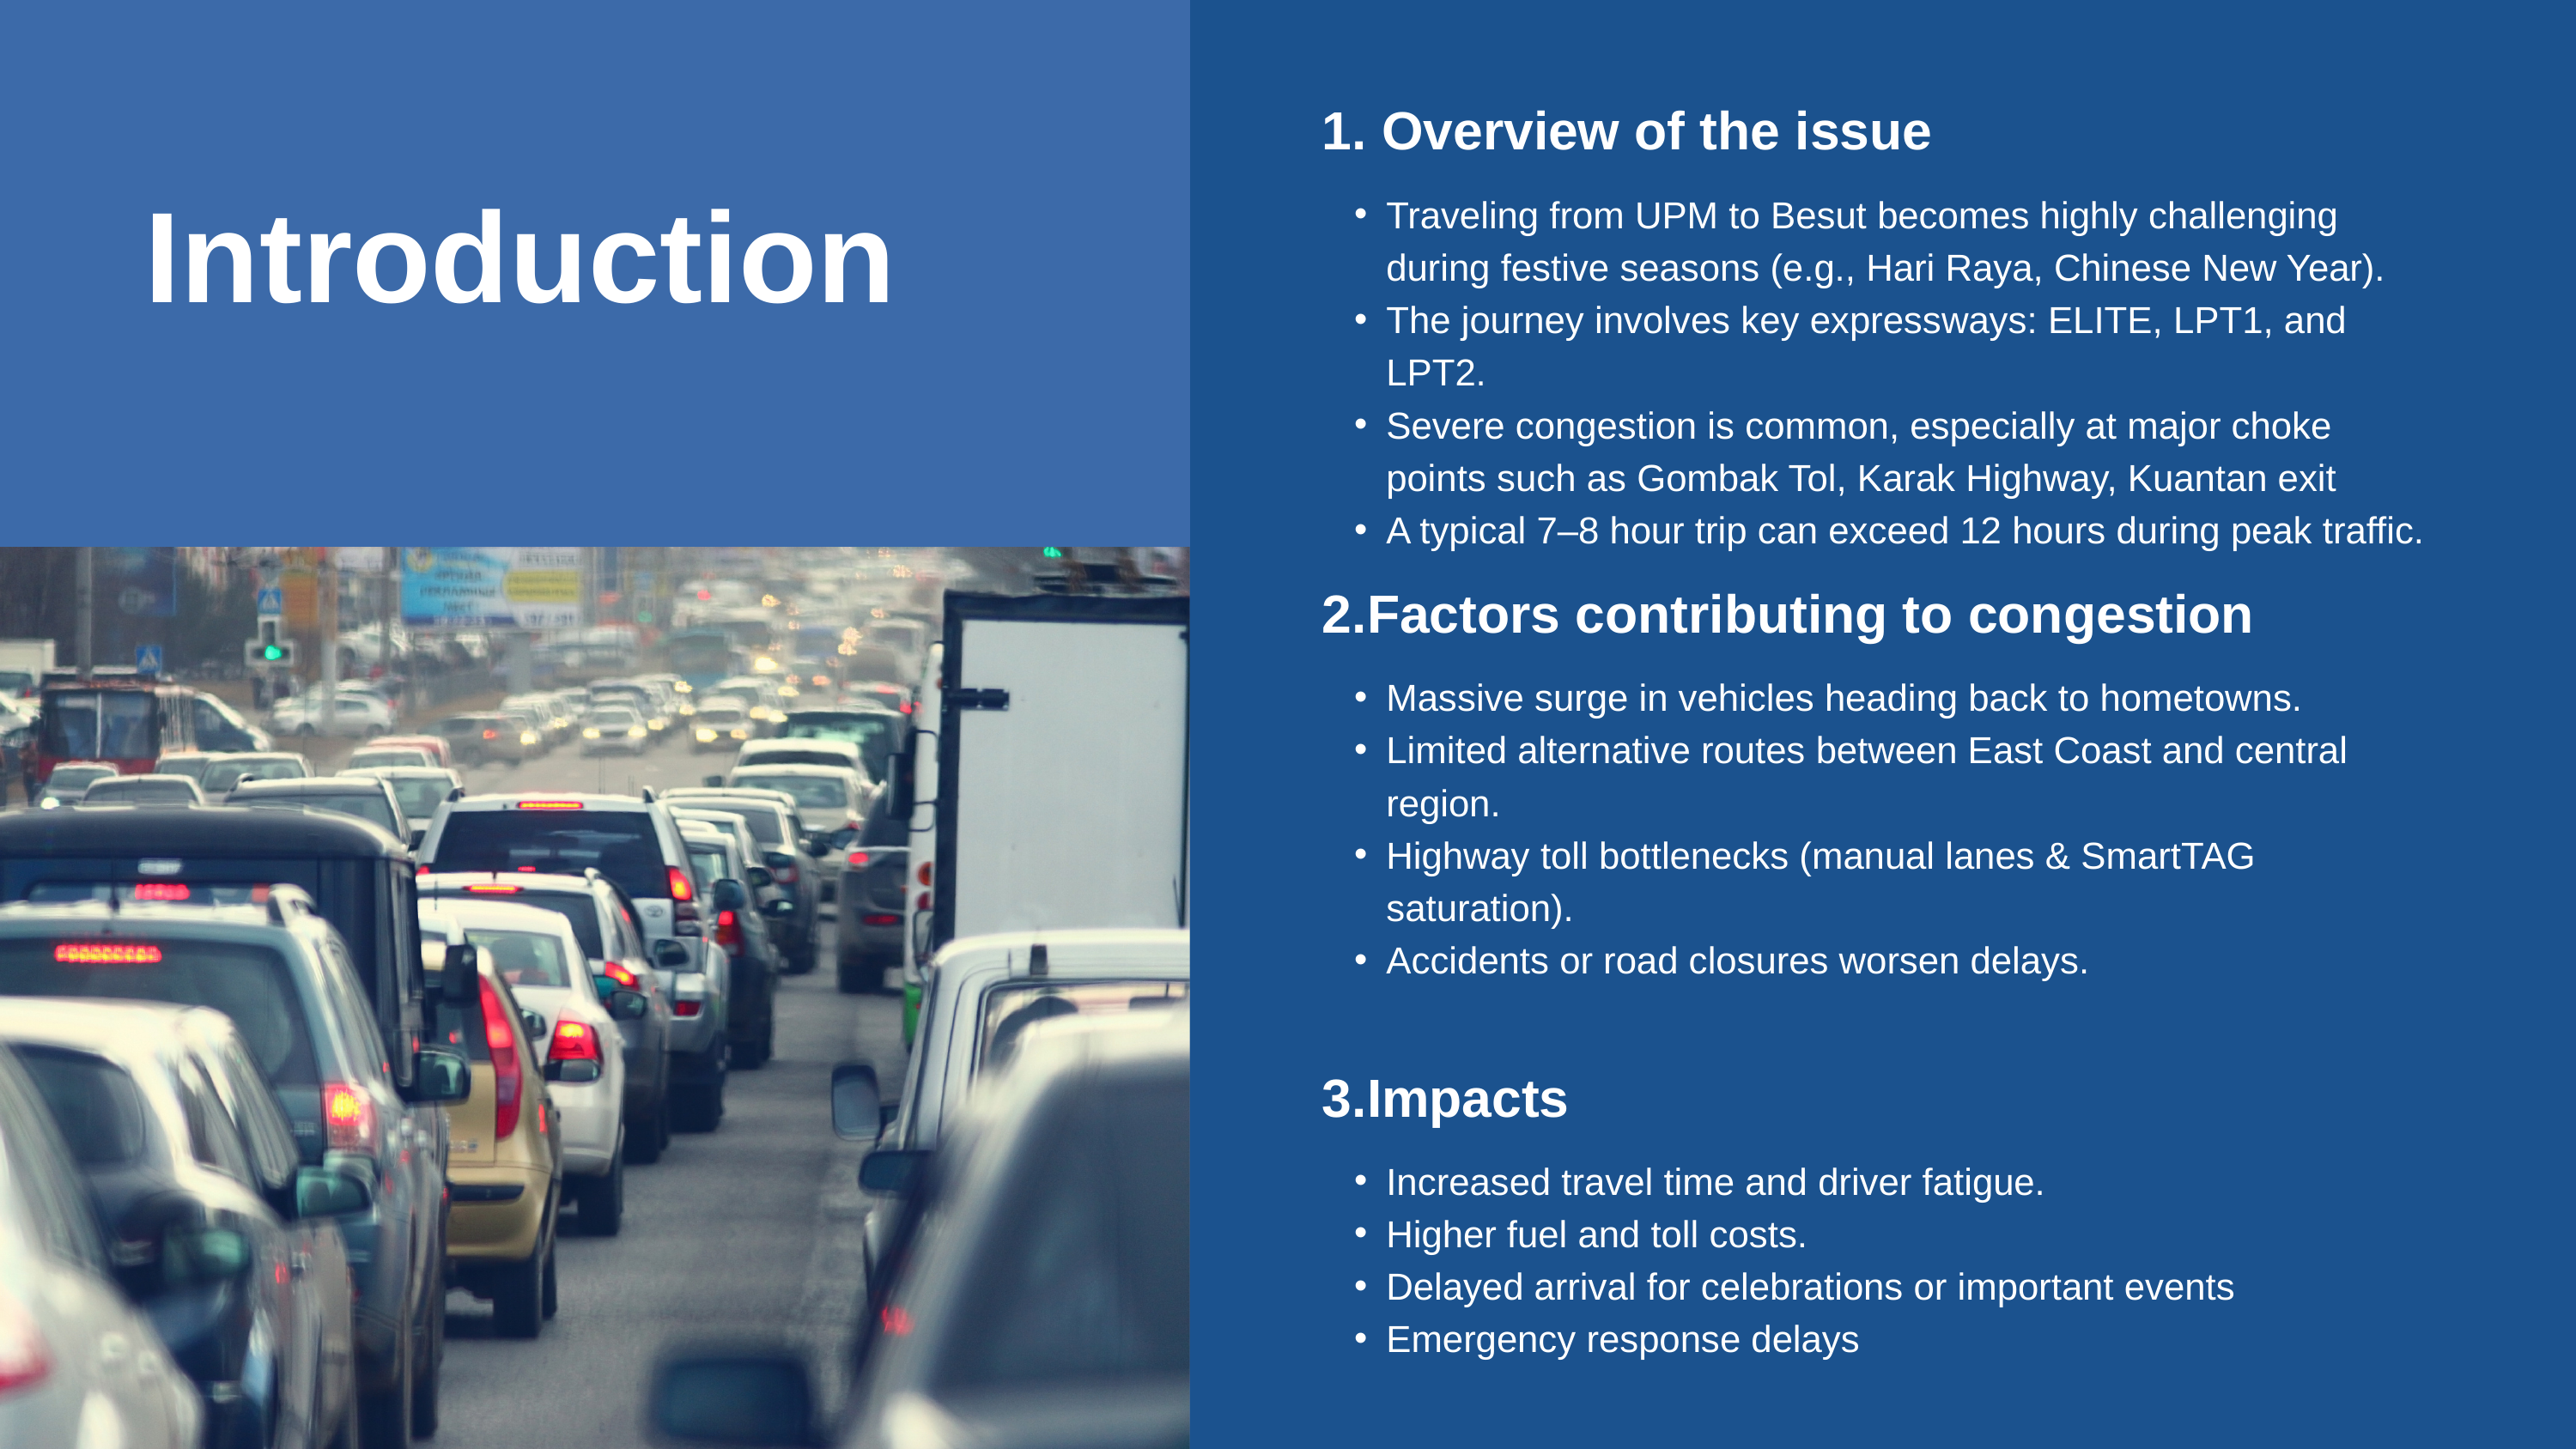

1. Overview of the issue
Traveling from UPM to Besut becomes highly challenging during festive seasons (e.g., Hari Raya, Chinese New Year).
The journey involves key expressways: ELITE, LPT1, and LPT2.
Severe congestion is common, especially at major choke points such as Gombak Tol, Karak Highway, Kuantan exit
A typical 7–8 hour trip can exceed 12 hours during peak traffic.
2.Factors contributing to congestion
Massive surge in vehicles heading back to hometowns.
Limited alternative routes between East Coast and central region.
Highway toll bottlenecks (manual lanes & SmartTAG saturation).
Accidents or road closures worsen delays.
3.Impacts
Increased travel time and driver fatigue.
Higher fuel and toll costs.
Delayed arrival for celebrations or important events
Emergency response delays
Introduction